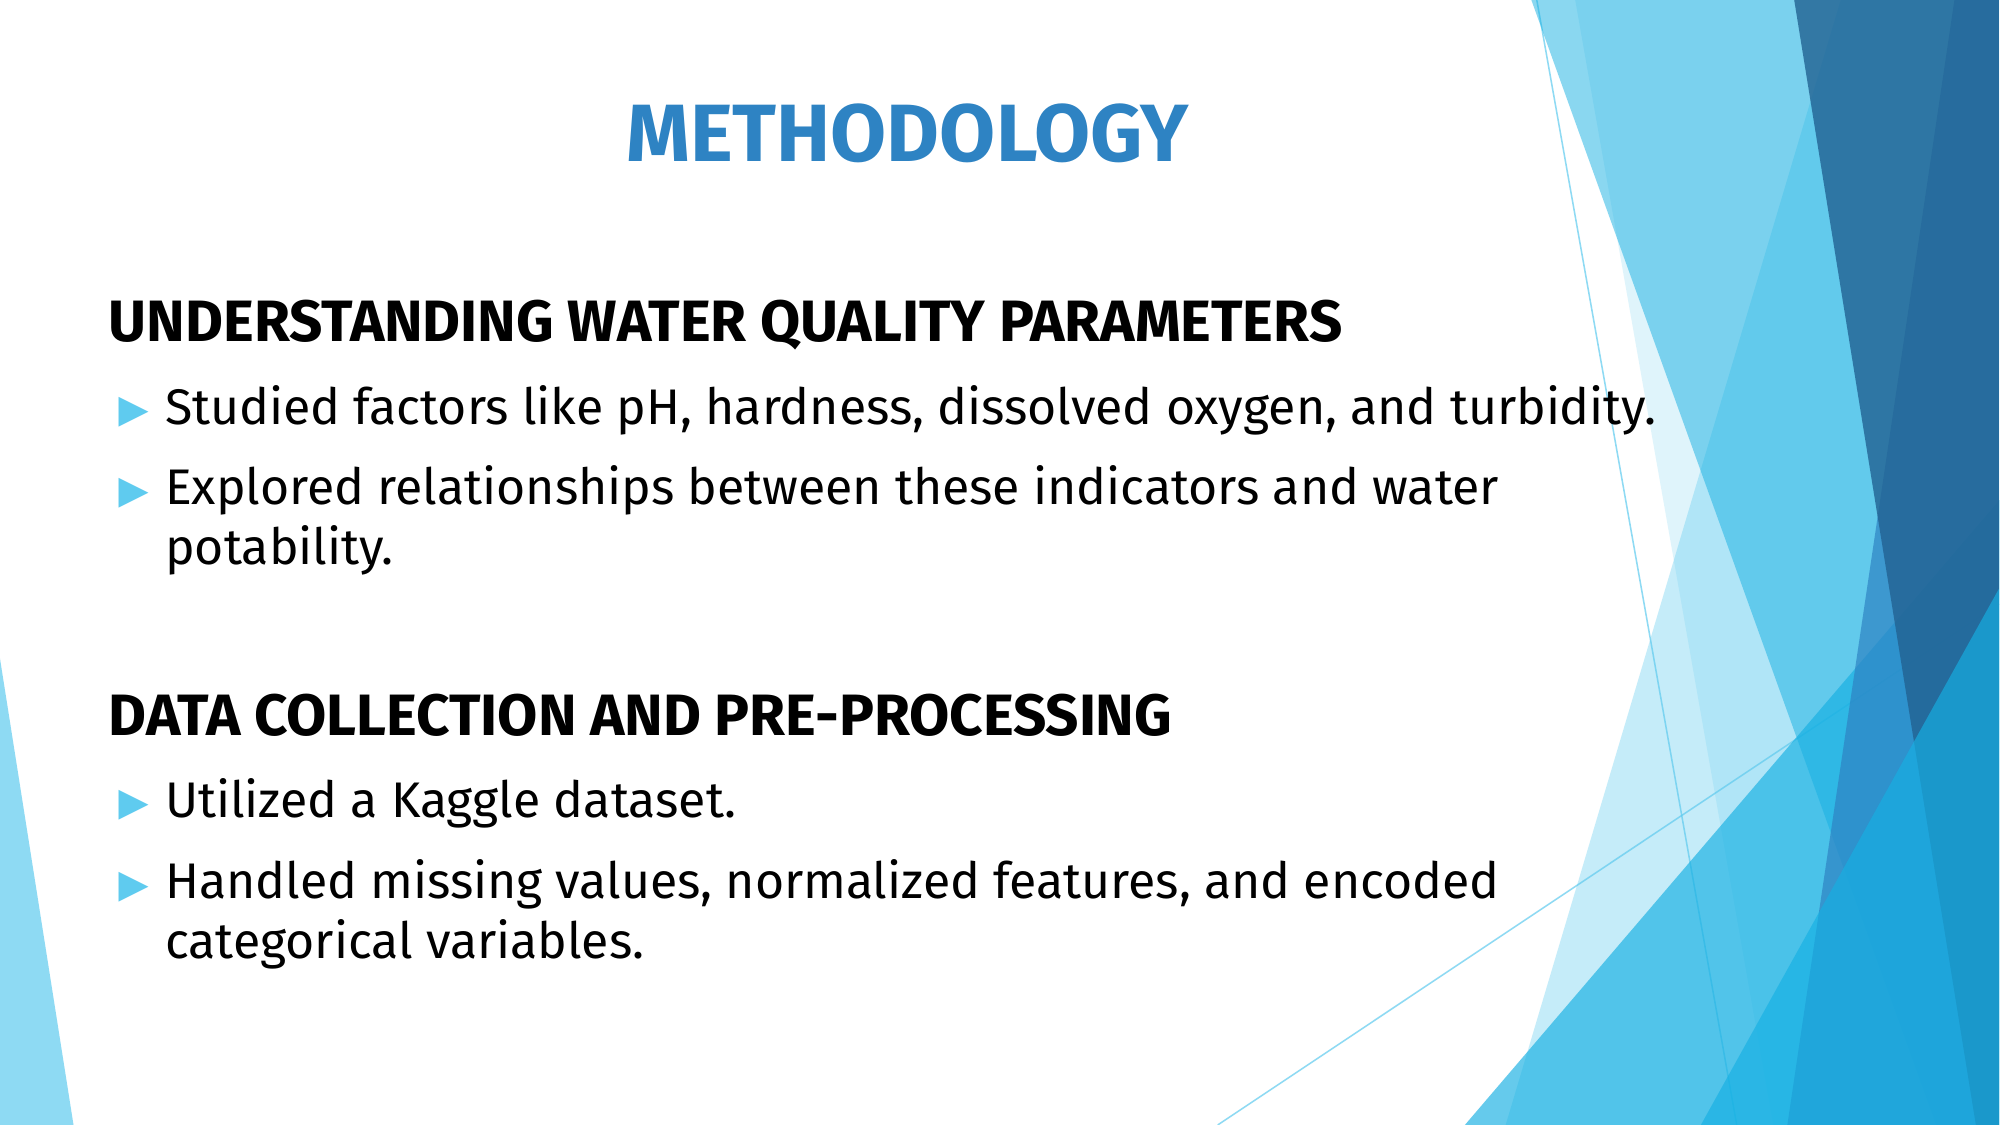

# METHODOLOGY
UNDERSTANDING WATER QUALITY PARAMETERS
Studied factors like pH, hardness, dissolved oxygen, and turbidity.
Explored relationships between these indicators and water potability.

DATA COLLECTION AND PRE-PROCESSING
Utilized a Kaggle dataset.
Handled missing values, normalized features, and encoded categorical variables.